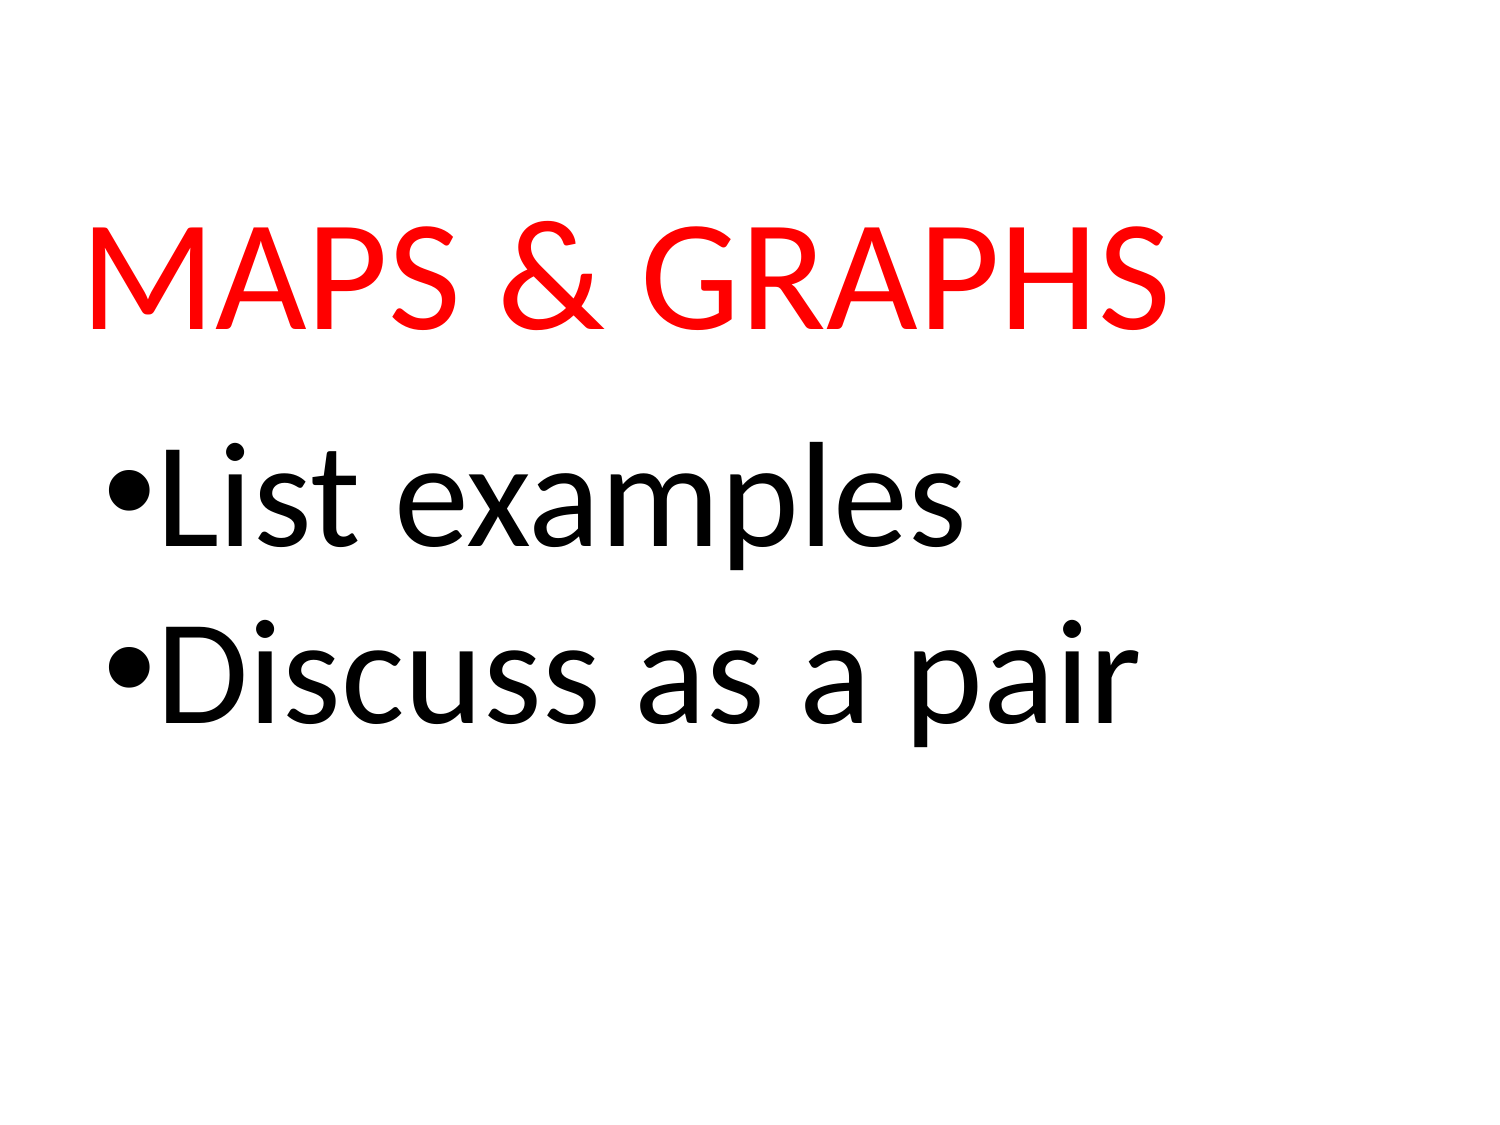

# MAPS & GRAPHS
List examples
Discuss as a pair